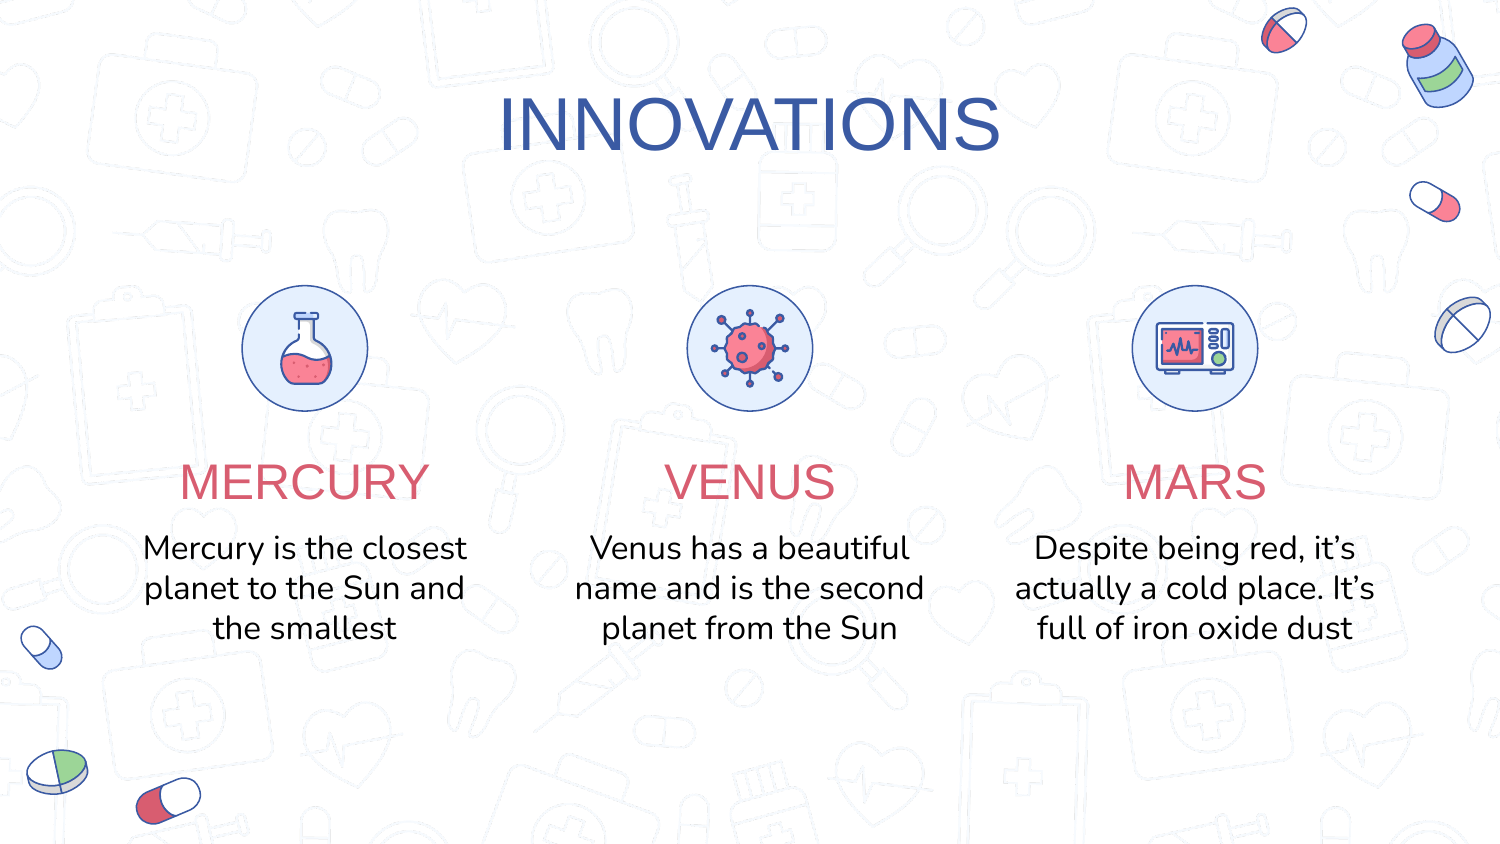

# INNOVATIONS

MERCURY
VENUS
MARS
Venus has a beautiful name and is the second planet from the Sun
Despite being red, it’s actually a cold place. It’s full of iron oxide dust
Mercury is the closest planet to the Sun and the smallest